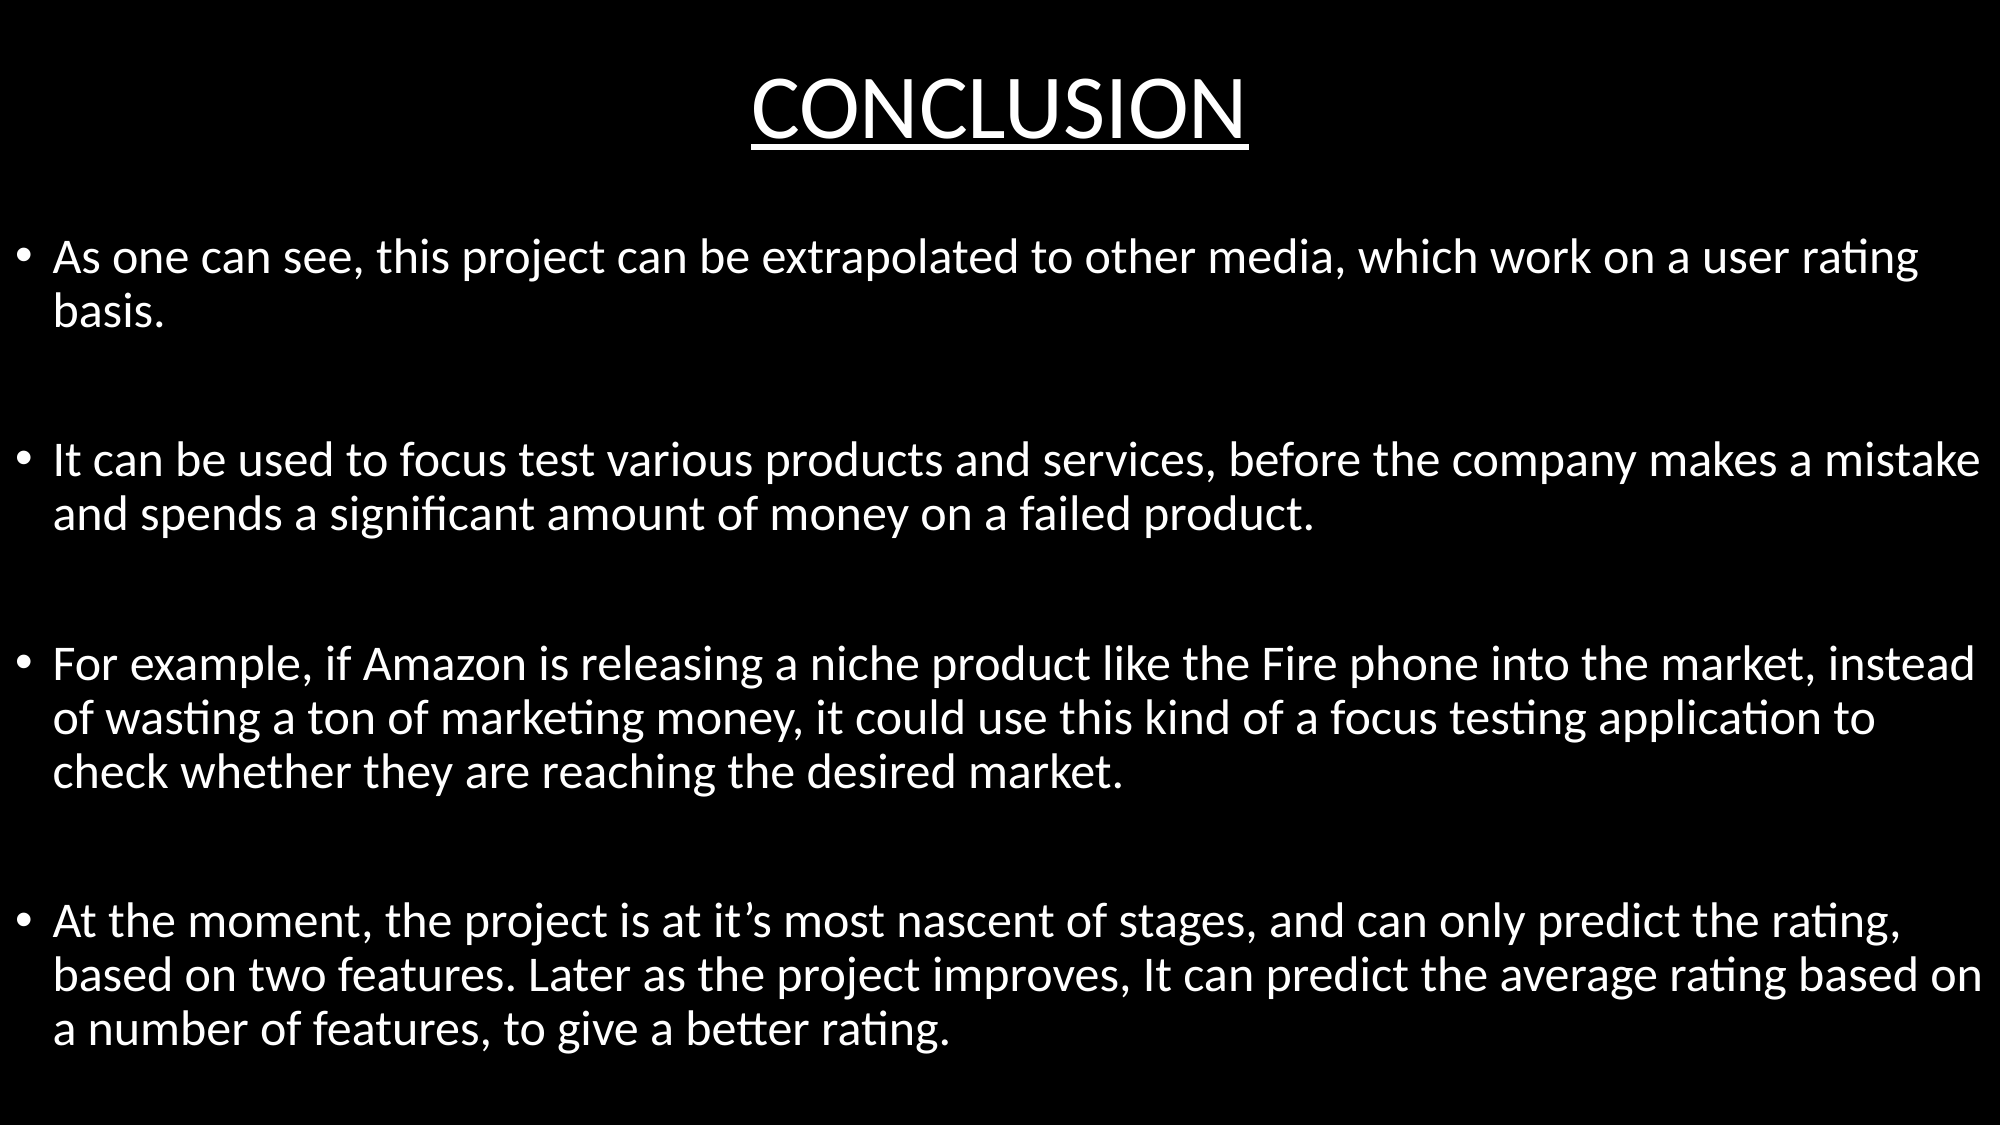

# CONCLUSION
As one can see, this project can be extrapolated to other media, which work on a user rating basis.

It can be used to focus test various products and services, before the company makes a mistake and spends a significant amount of money on a failed product.

For example, if Amazon is releasing a niche product like the Fire phone into the market, instead of wasting a ton of marketing money, it could use this kind of a focus testing application to check whether they are reaching the desired market.

At the moment, the project is at it’s most nascent of stages, and can only predict the rating, based on two features. Later as the project improves, It can predict the average rating based on a number of features, to give a better rating.